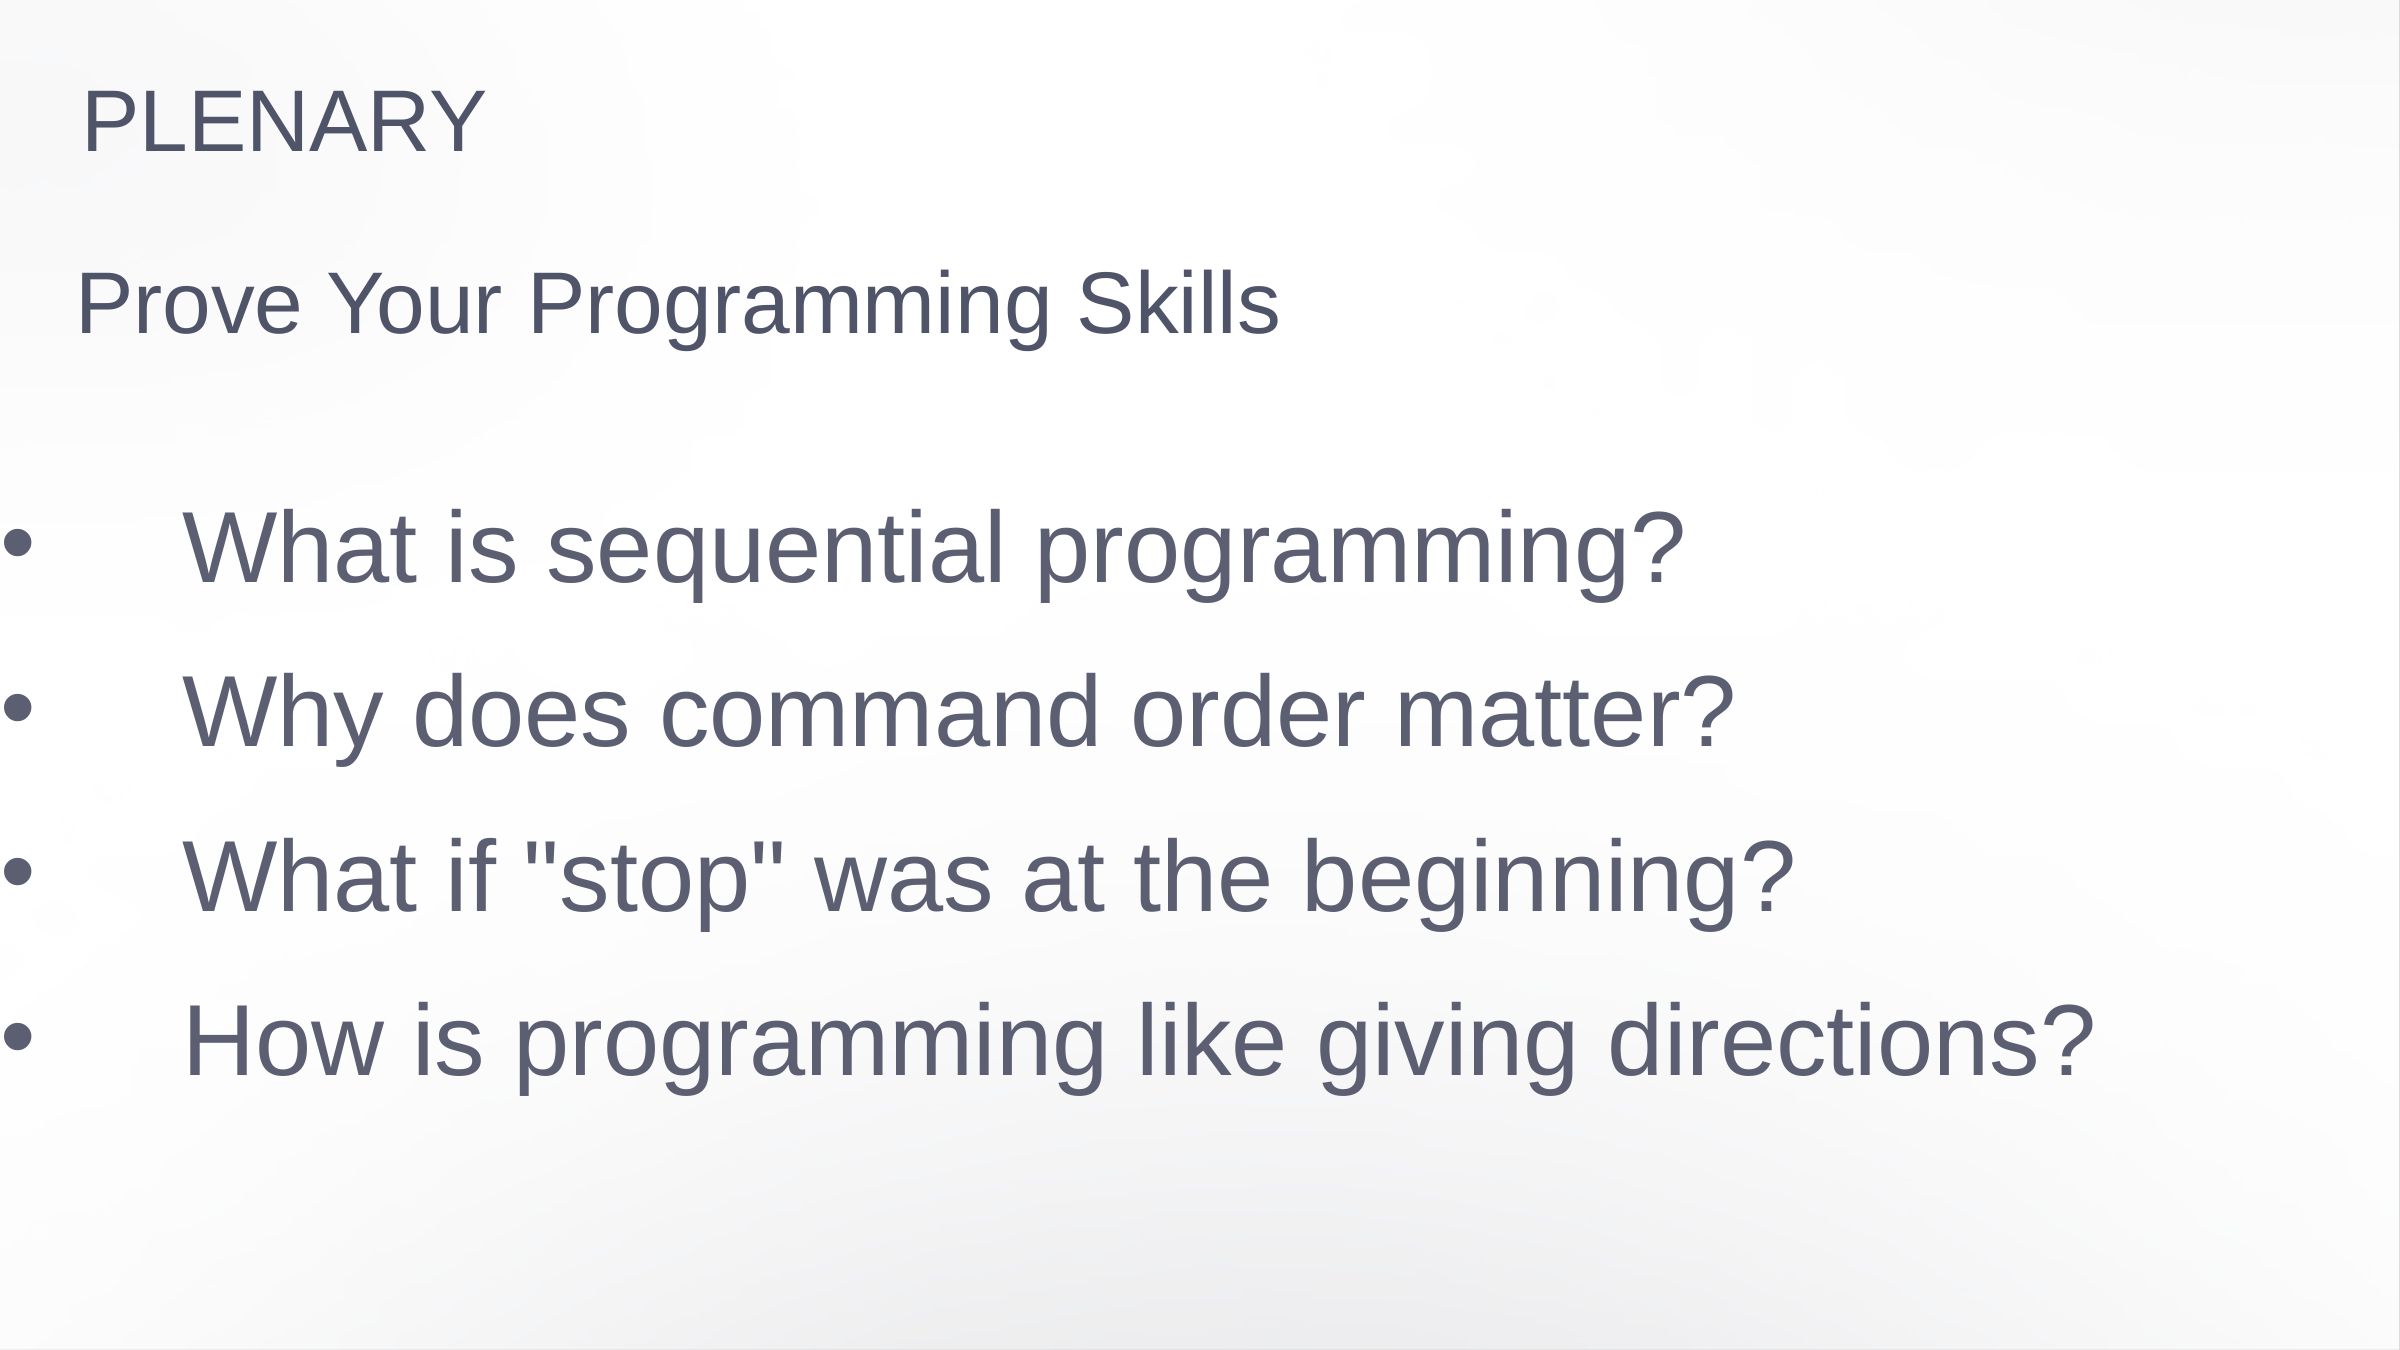

PLENARY
Prove Your Programming Skills
What is sequential programming?
Why does command order matter?
What if "stop" was at the beginning?
How is programming like giving directions?